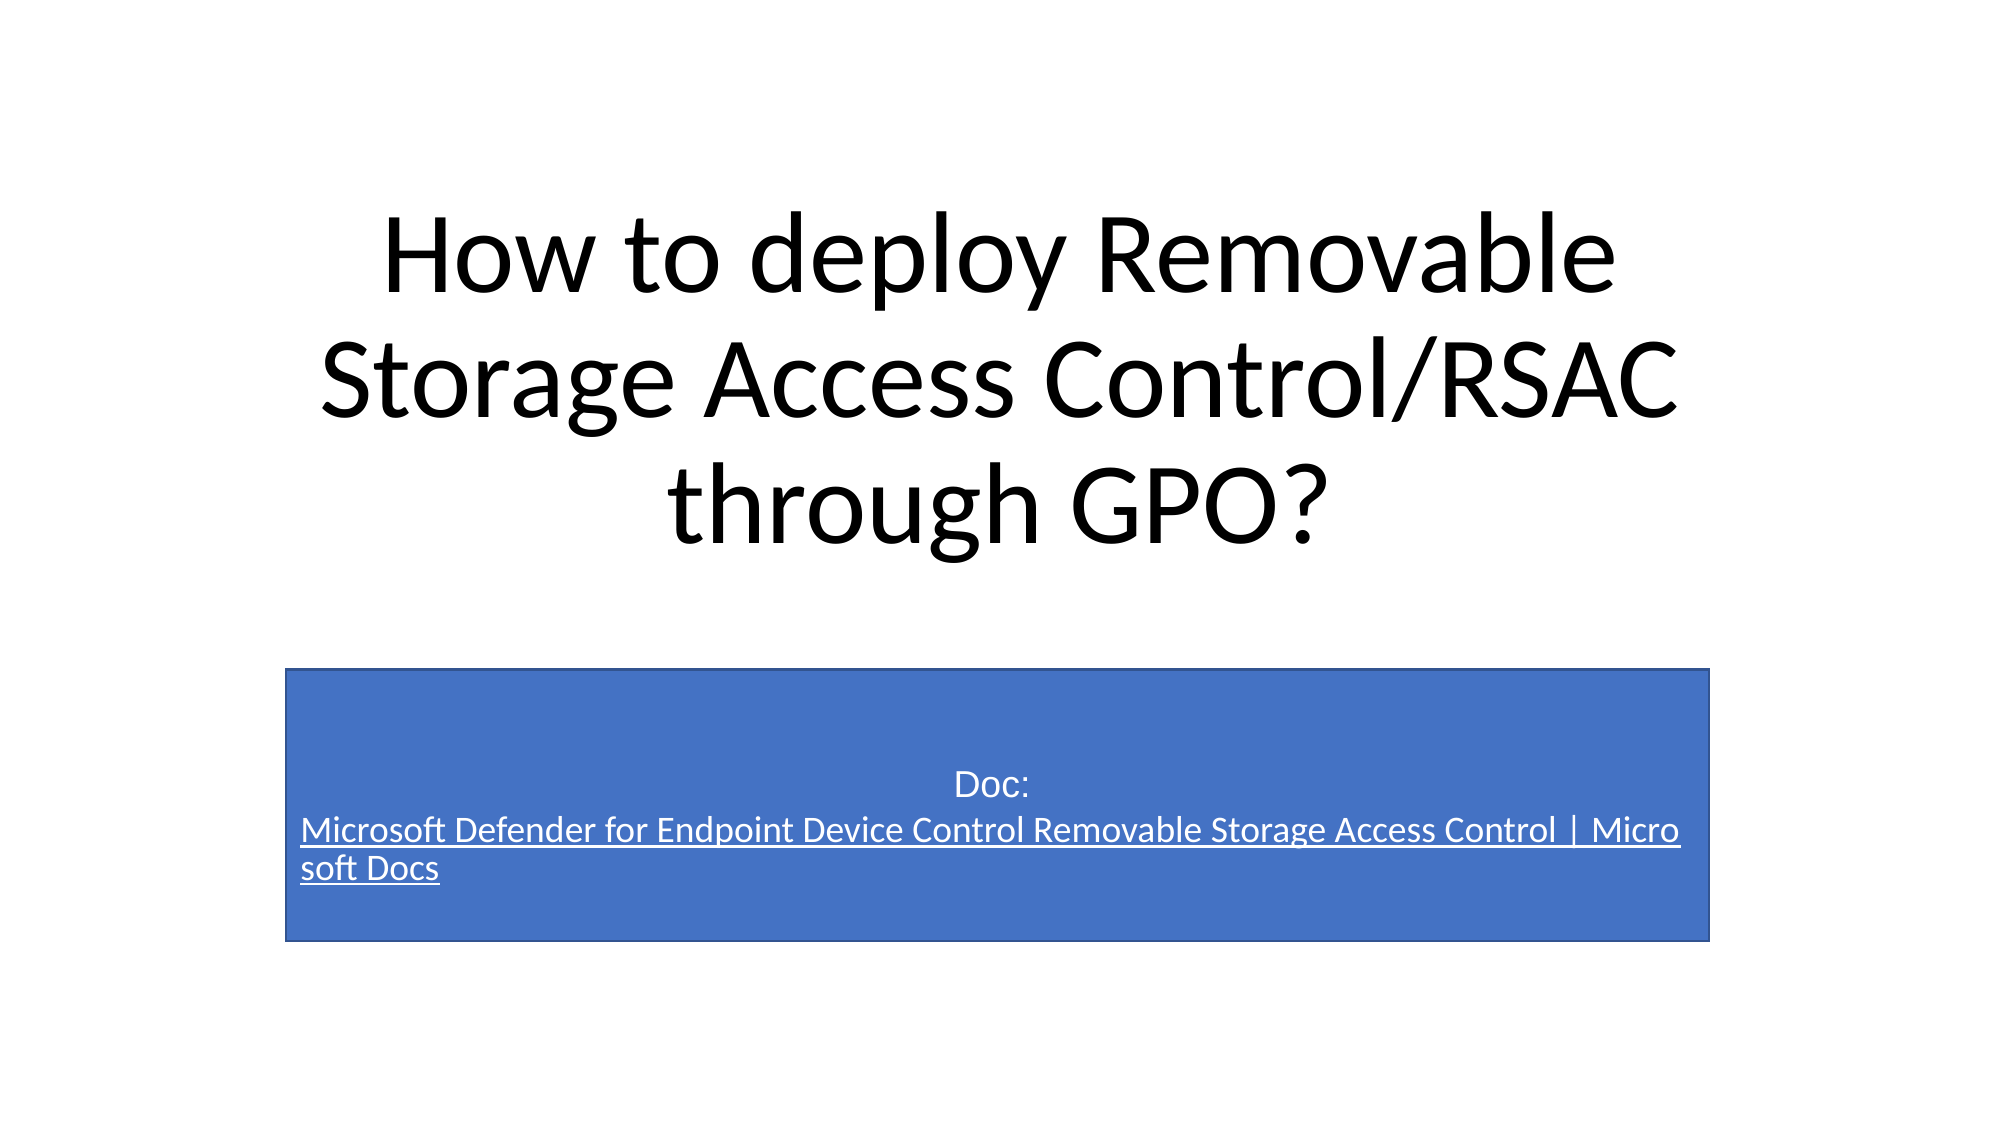

# How to deploy Removable Storage Access Control/RSAC through GPO?
Doc: Microsoft Defender for Endpoint Device Control Removable Storage Access Control | Microsoft Docs